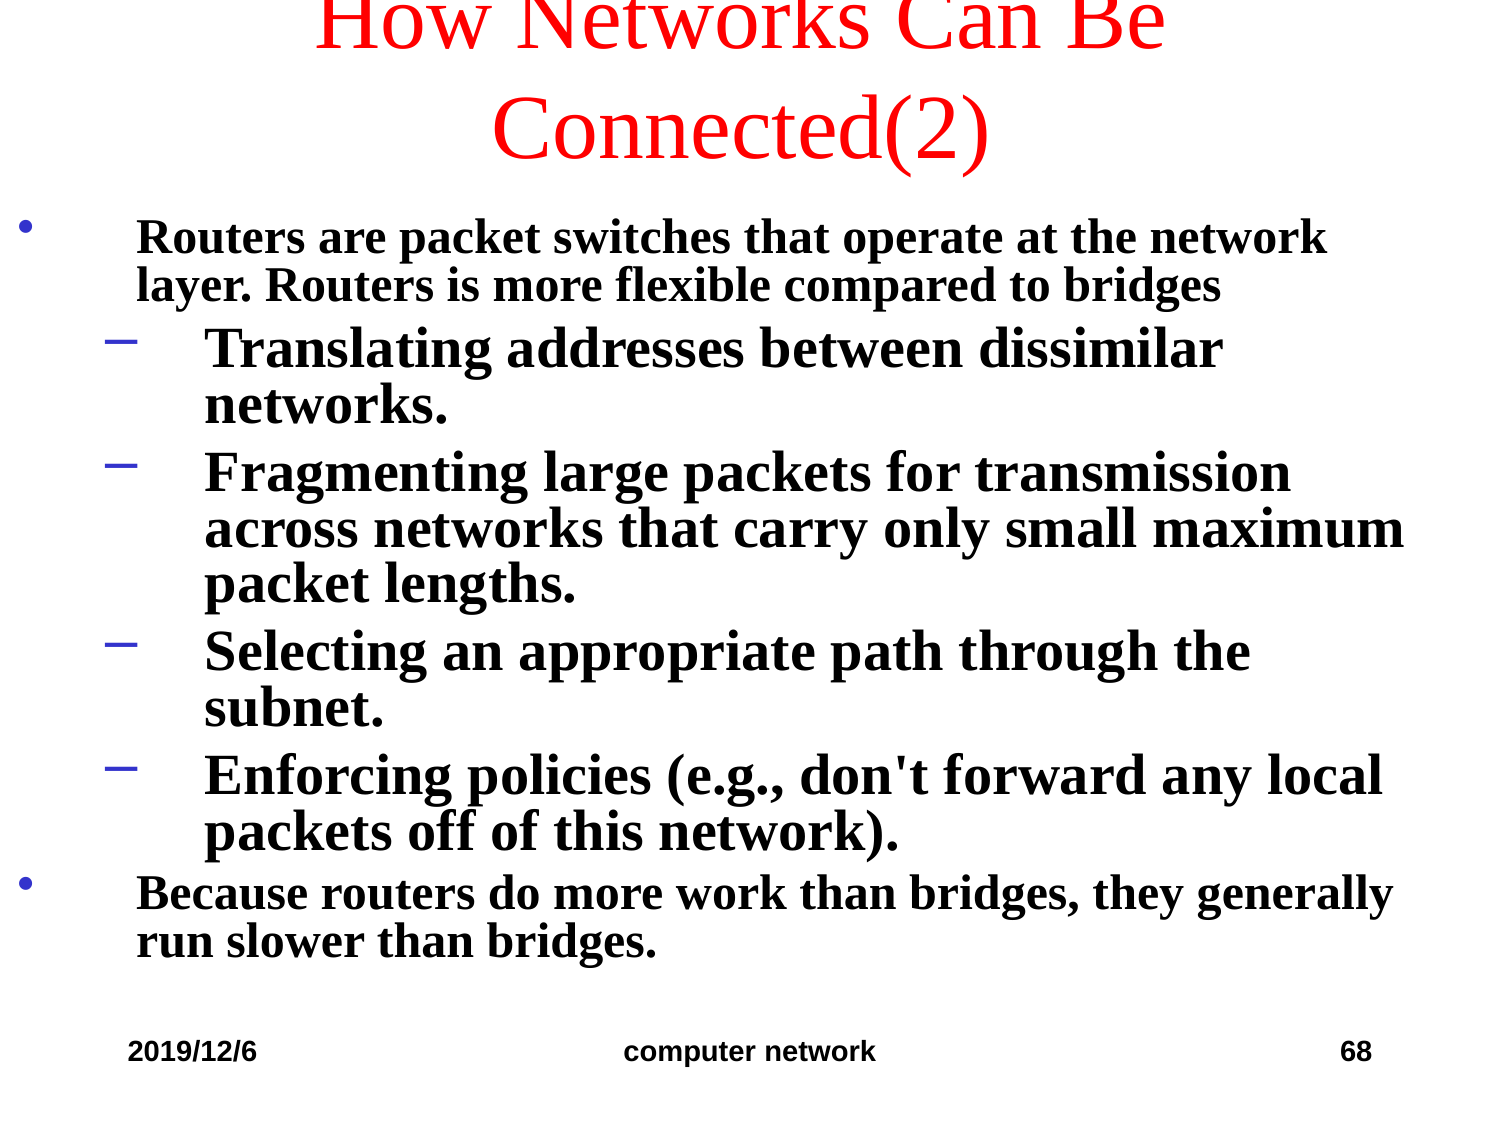

# How Networks Can Be Connected(2)
Routers are packet switches that operate at the network layer. Routers is more flexible compared to bridges
Translating addresses between dissimilar networks.
Fragmenting large packets for transmission across networks that carry only small maximum packet lengths.
Selecting an appropriate path through the subnet.
Enforcing policies (e.g., don't forward any local packets off of this network).
Because routers do more work than bridges, they generally run slower than bridges.
2019/12/6
computer network
68